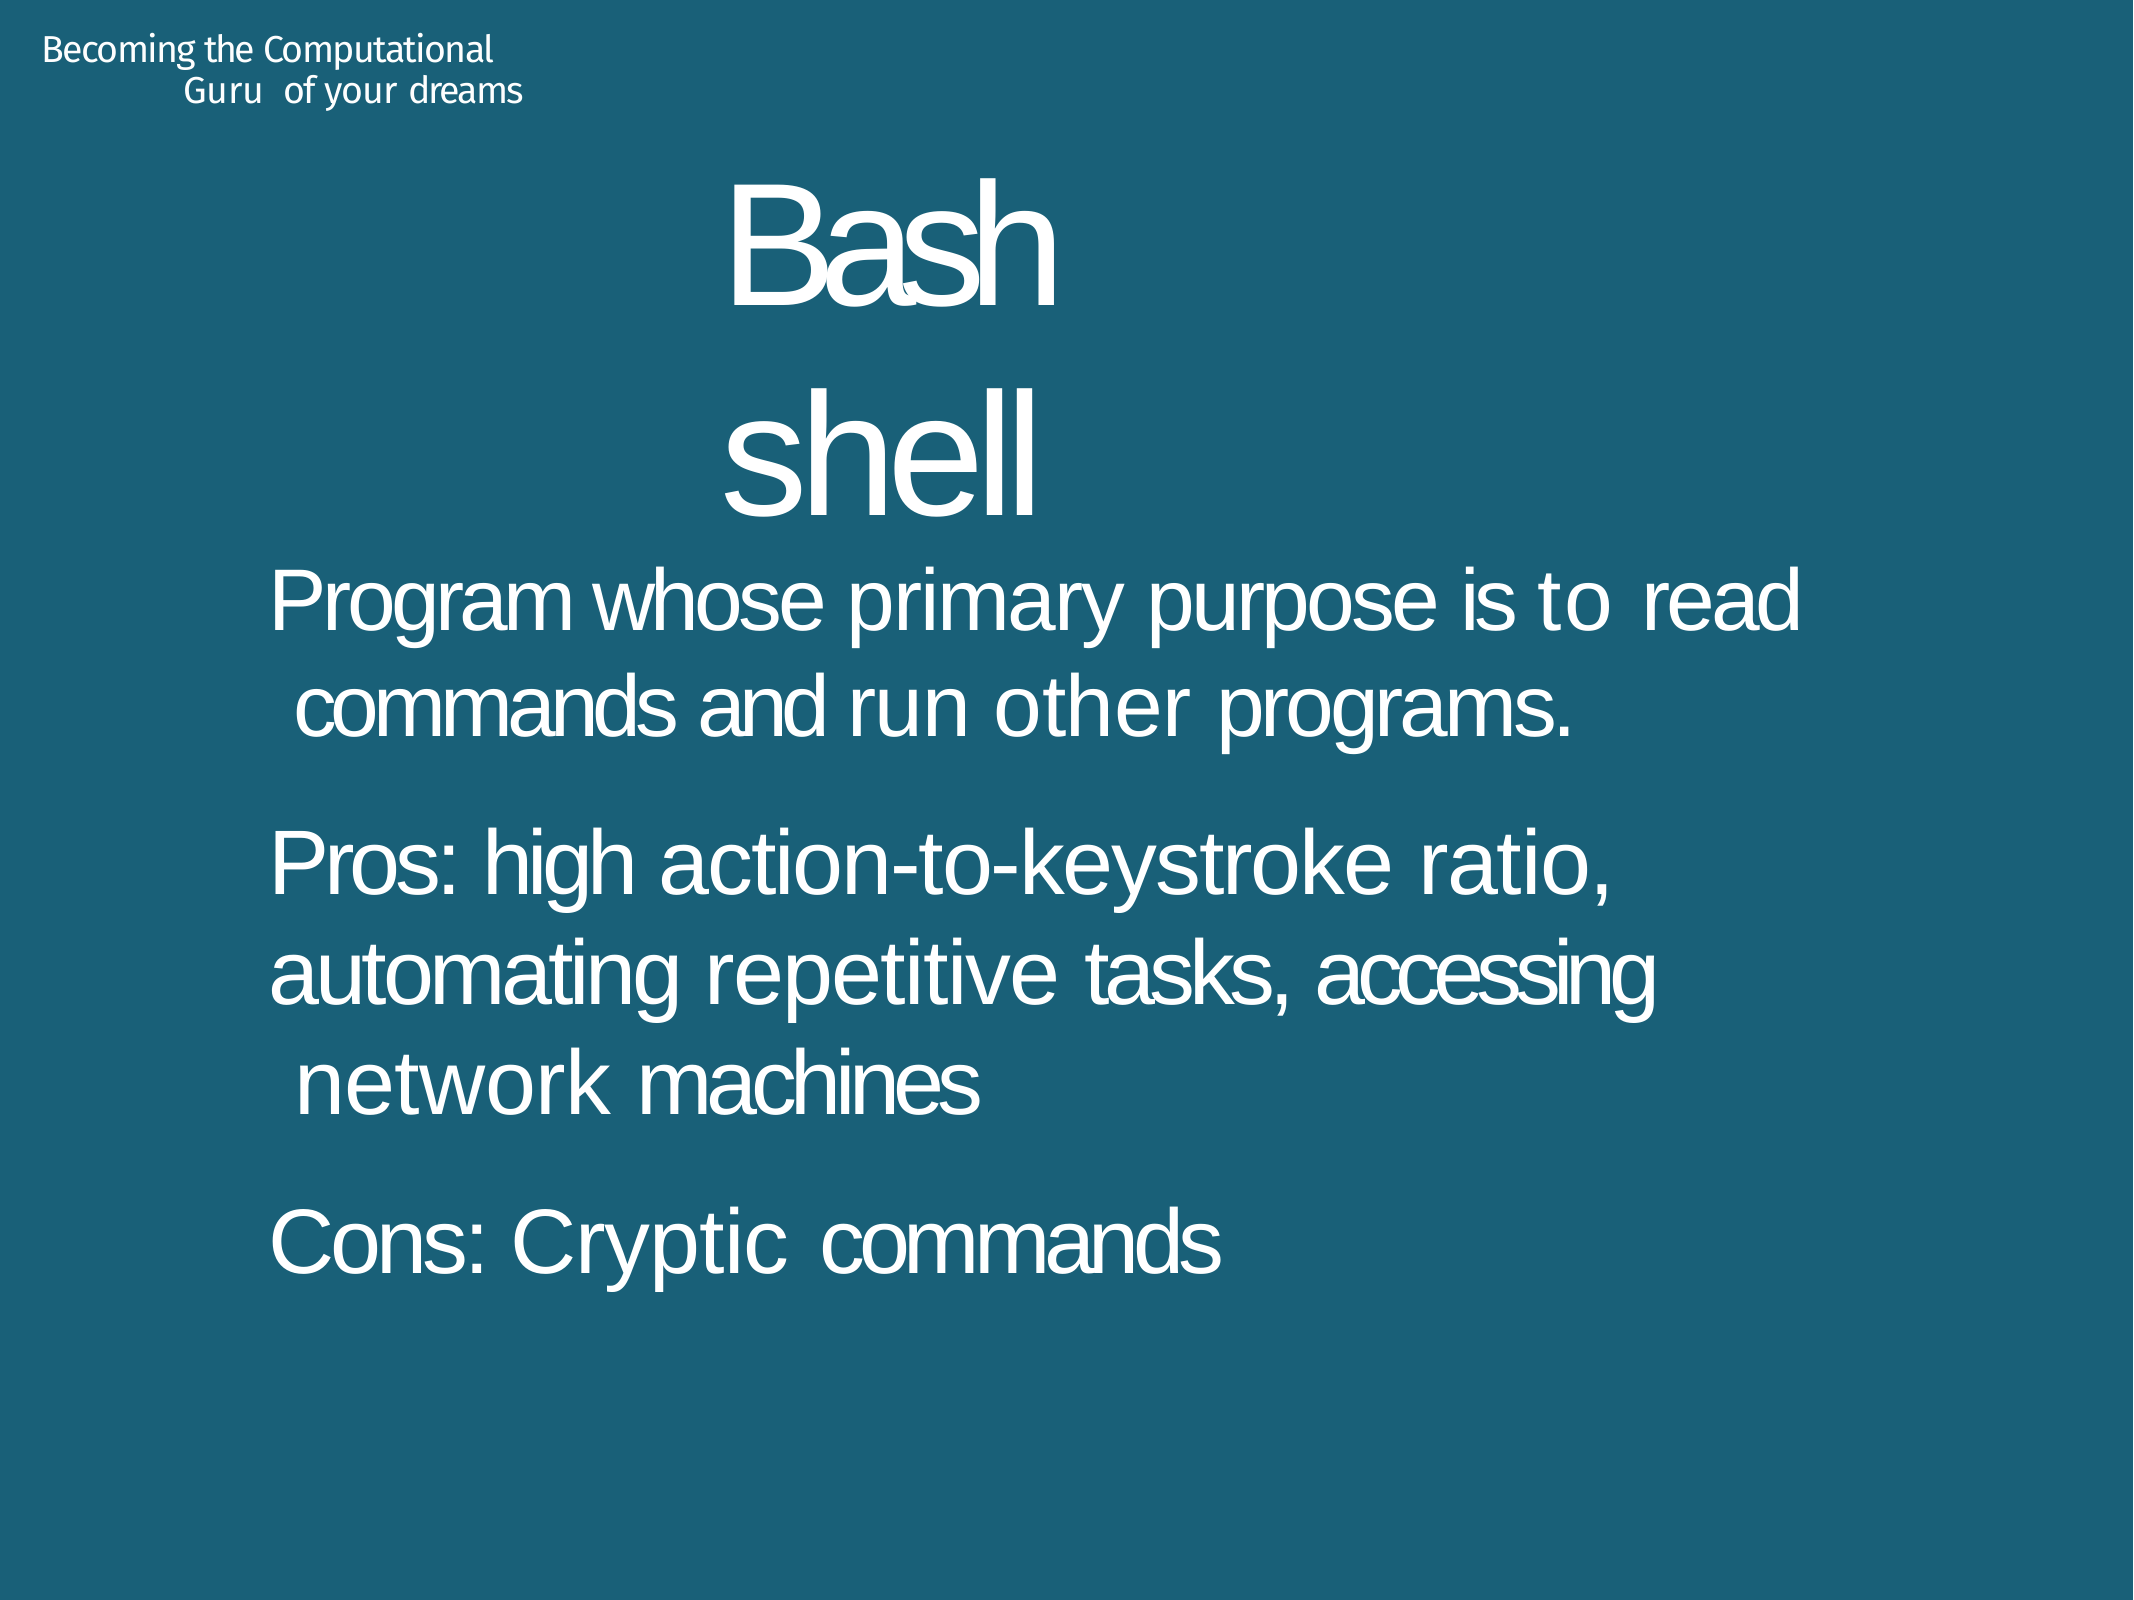

Becoming the Computational Guru  of your dreams
Bash shell
Program whose primary purpose is to read  commands and run other programs.
Pros: high action-to-keystroke ratio,  automating repetitive tasks, accessing  network machines
Cons: Cryptic commands